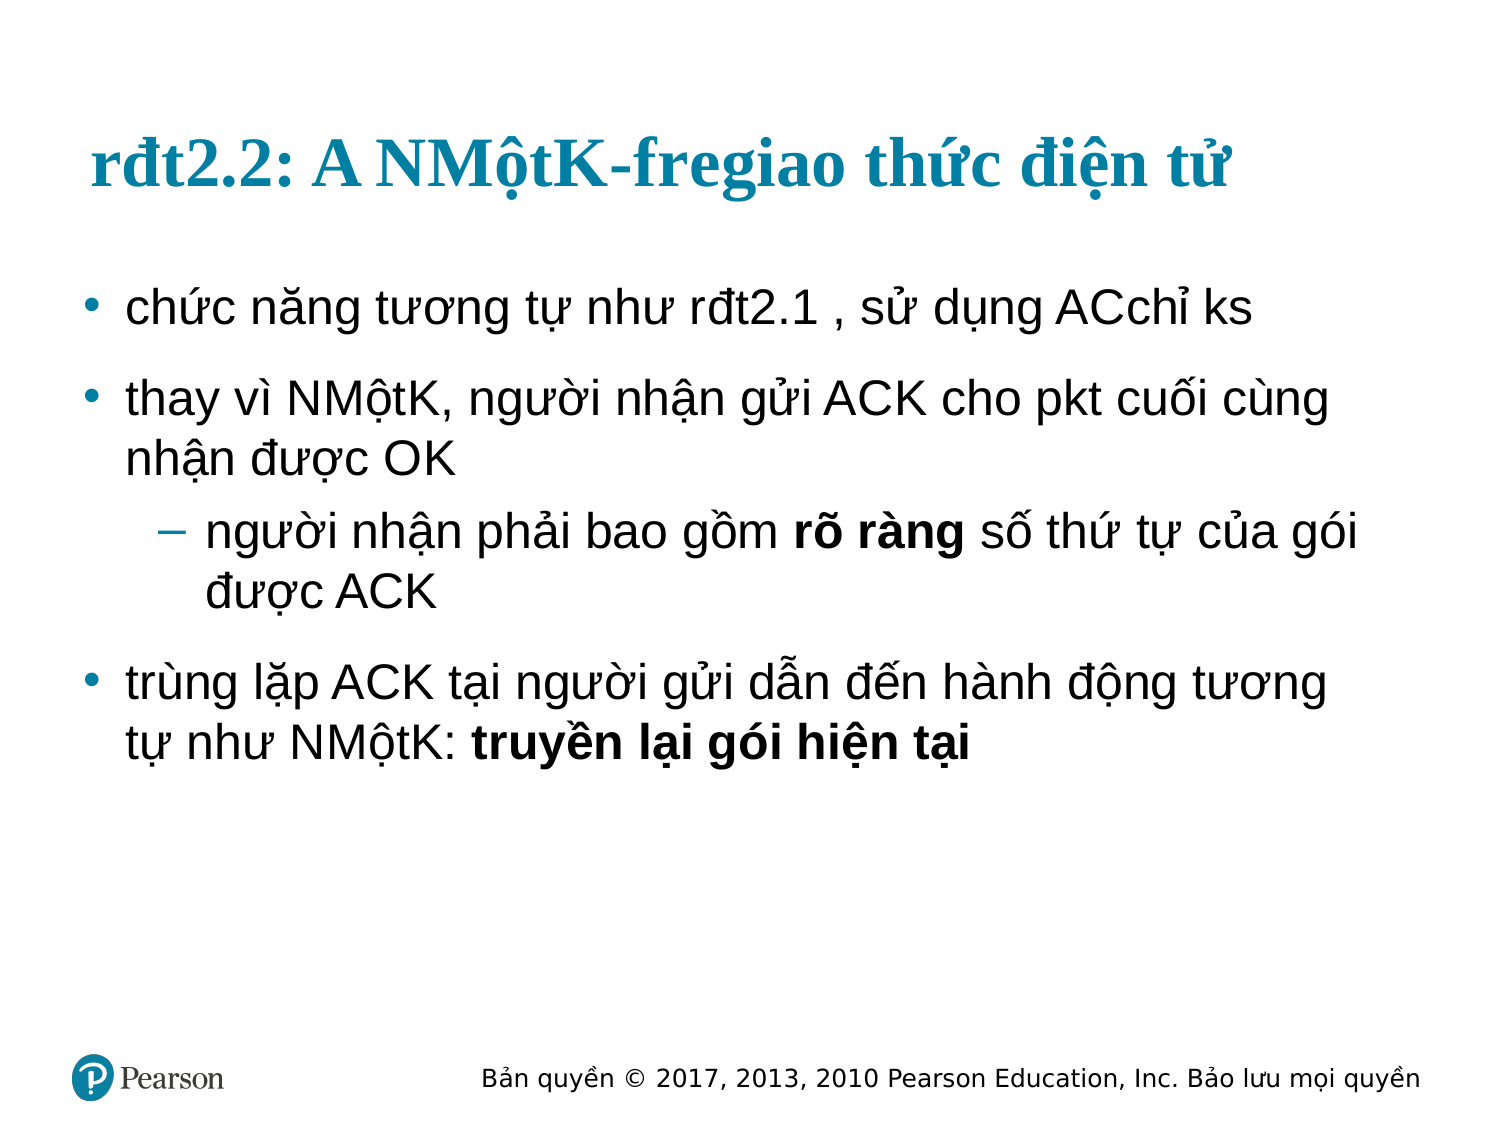

# r đ t2.2: A N Một K - f r e giao thức điện tử
chức năng tương tự như r đ t2.1 , sử dụng A C chỉ ks
thay vì N Một K, người nhận gửi A C K cho pkt cuối cùng nhận được O K
người nhận phải bao gồm rõ ràng số thứ tự của gói được ACK
trùng lặp A C K tại người gửi dẫn đến hành động tương tự như N Một K: truyền lại gói hiện tại